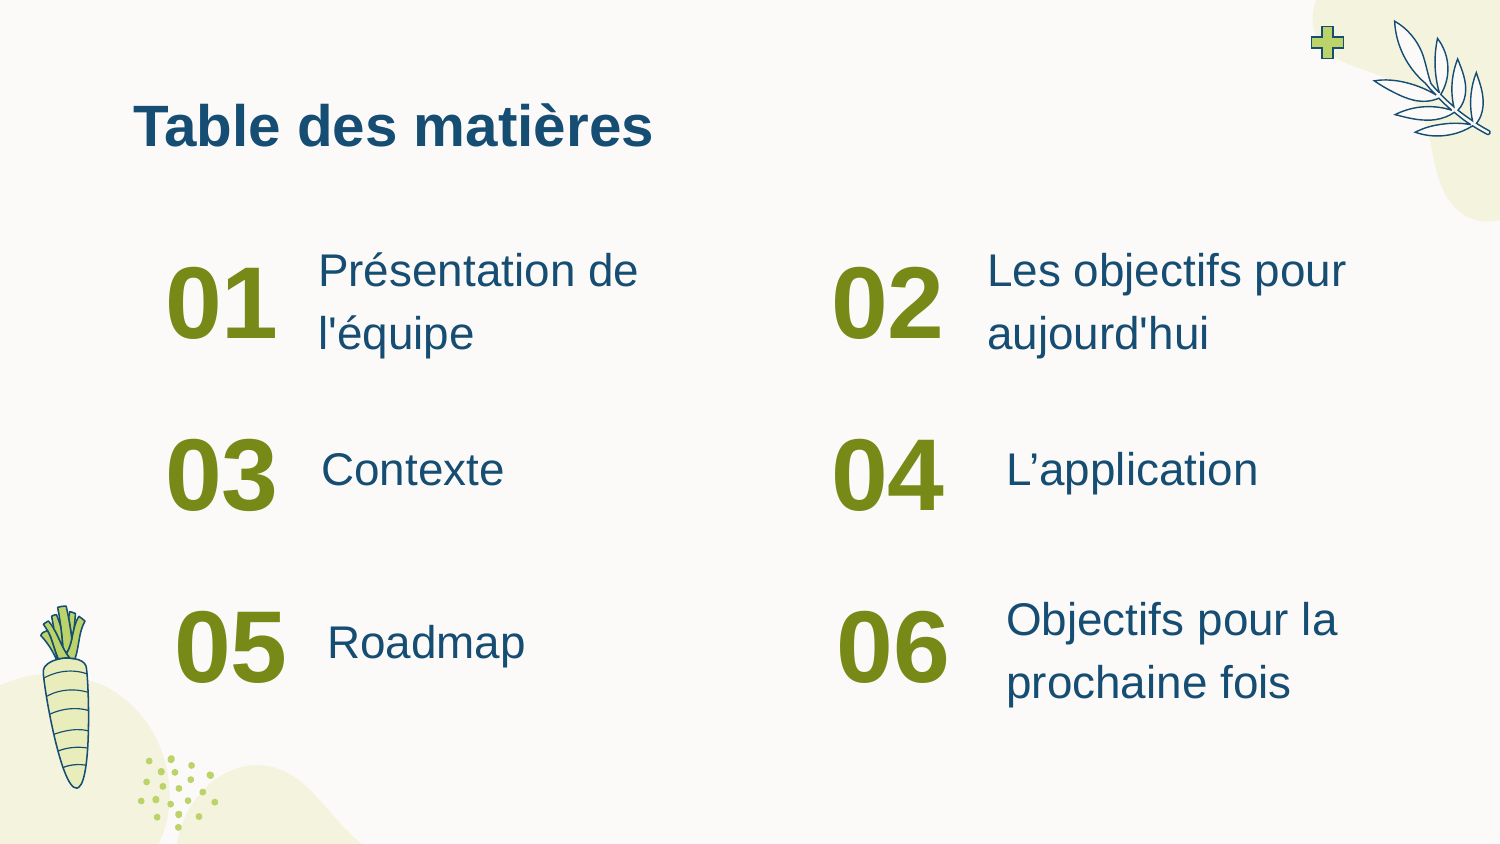

# Table des matières
01
02
Présentation de l'équipe
Les objectifs pour aujourd'hui
03
04
Contexte
L’application
05
06
Roadmap
Objectifs pour la prochaine fois